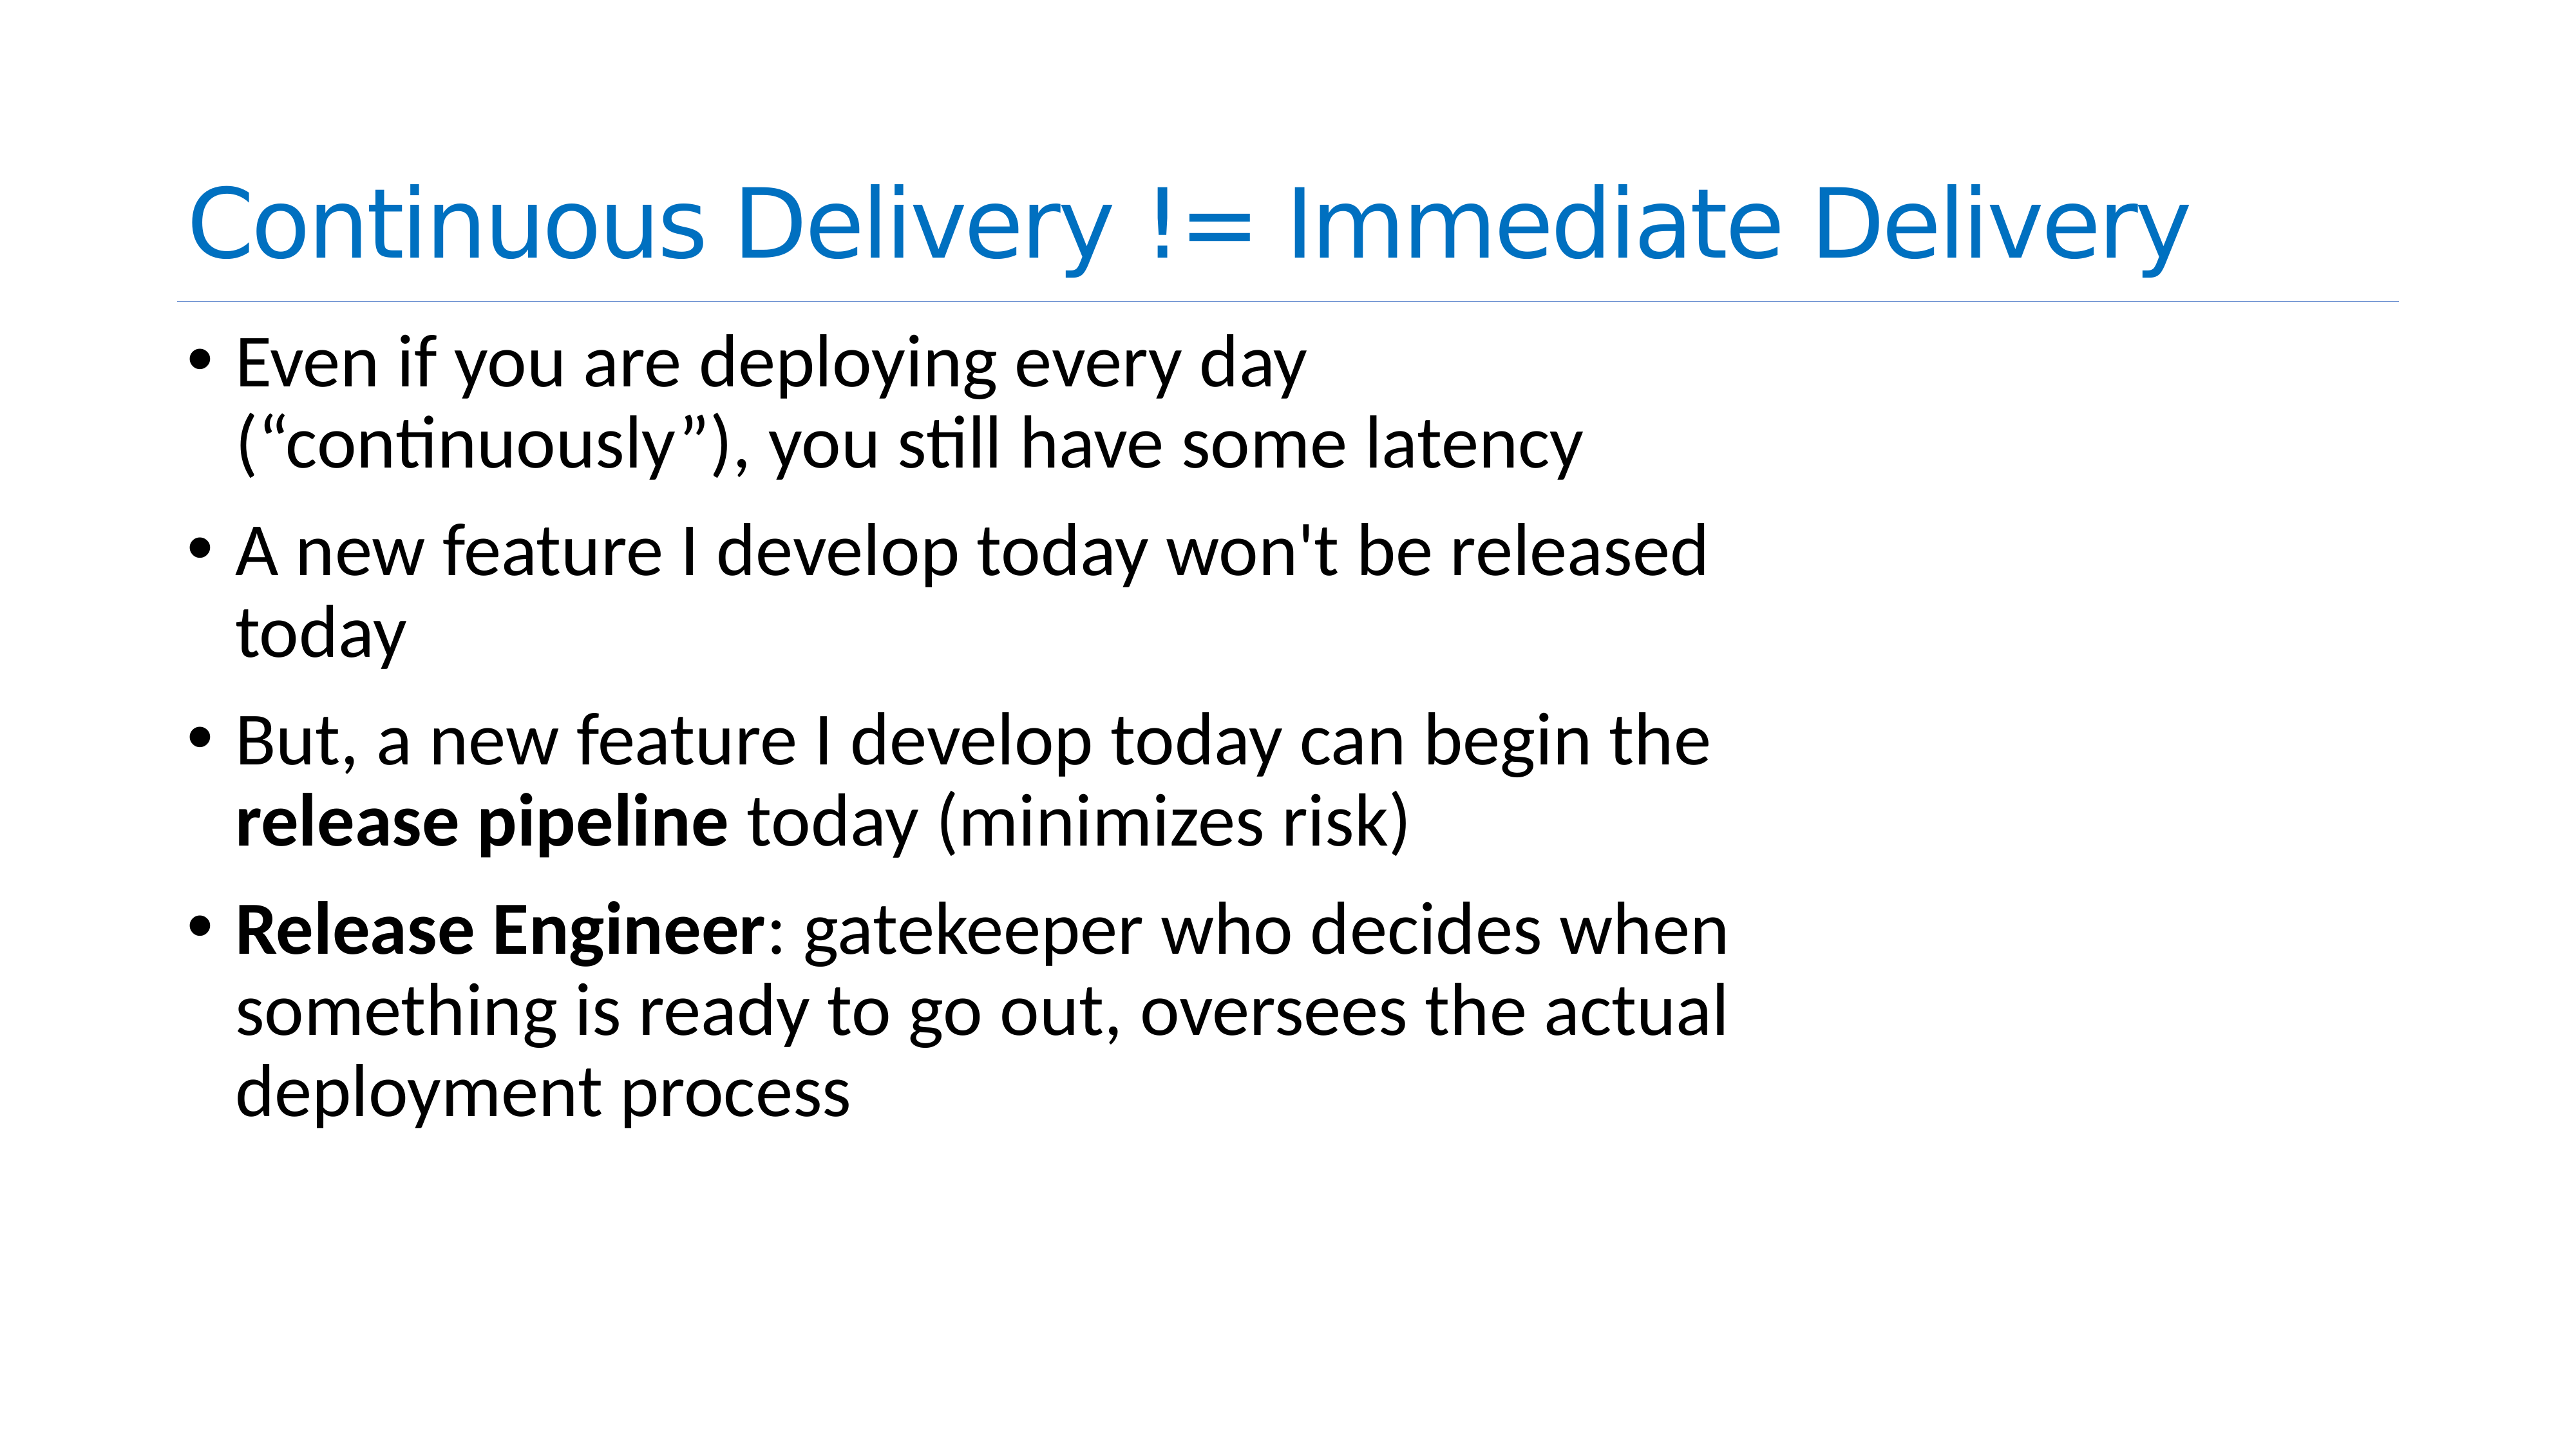

# Continuous Delivery != Immediate Delivery
Even if you are deploying every day (“continuously”), you still have some latency
A new feature I develop today won't be released today
But, a new feature I develop today can begin the release pipeline today (minimizes risk)
Release Engineer: gatekeeper who decides when something is ready to go out, oversees the actual deployment process